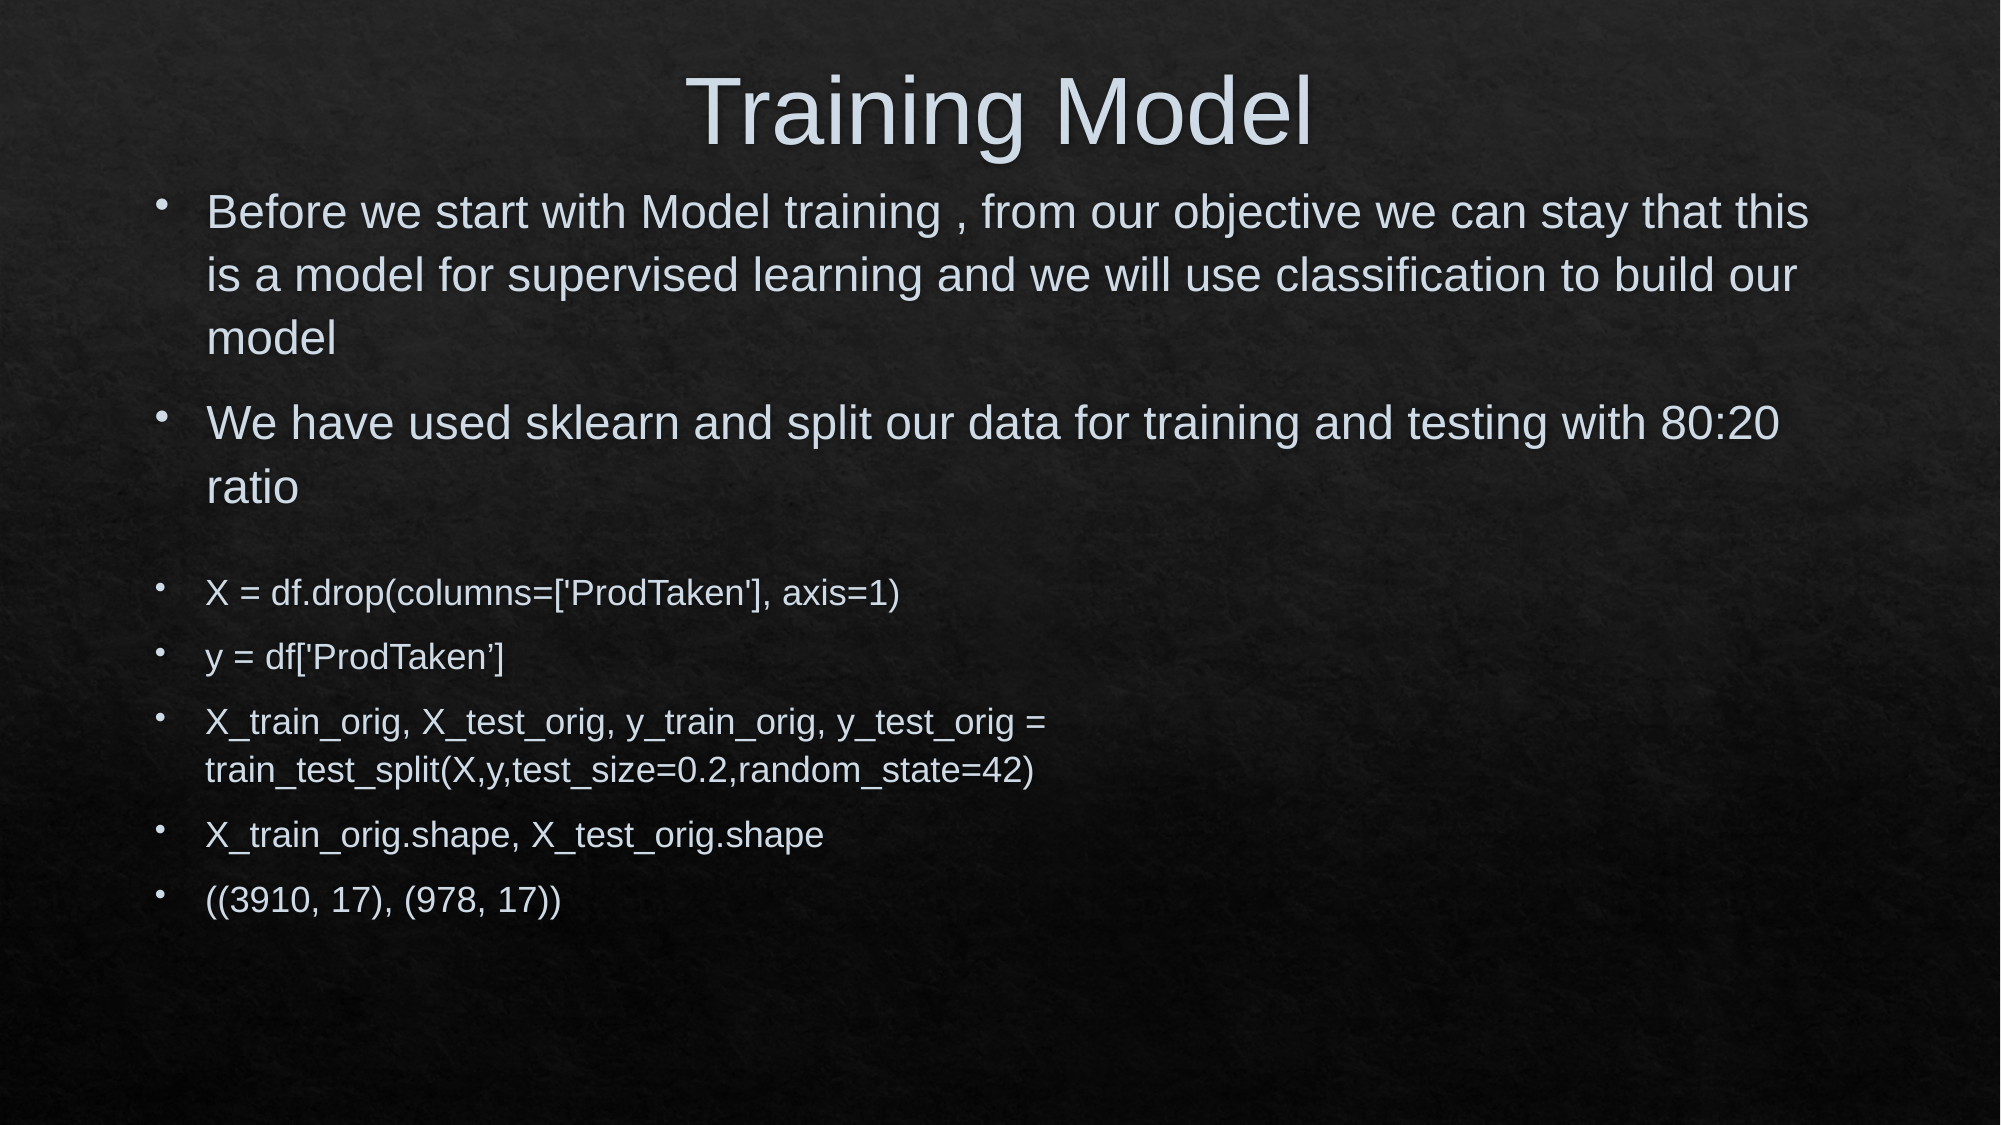

# Training Model
Before we start with Model training , from our objective we can stay that this is a model for supervised learning and we will use classification to build our model
We have used sklearn and split our data for training and testing with 80:20 ratio
X = df.drop(columns=['ProdTaken'], axis=1)
y = df['ProdTaken’]
X_train_orig, X_test_orig, y_train_orig, y_test_orig = train_test_split(X,y,test_size=0.2,random_state=42)
X_train_orig.shape, X_test_orig.shape
((3910, 17), (978, 17))